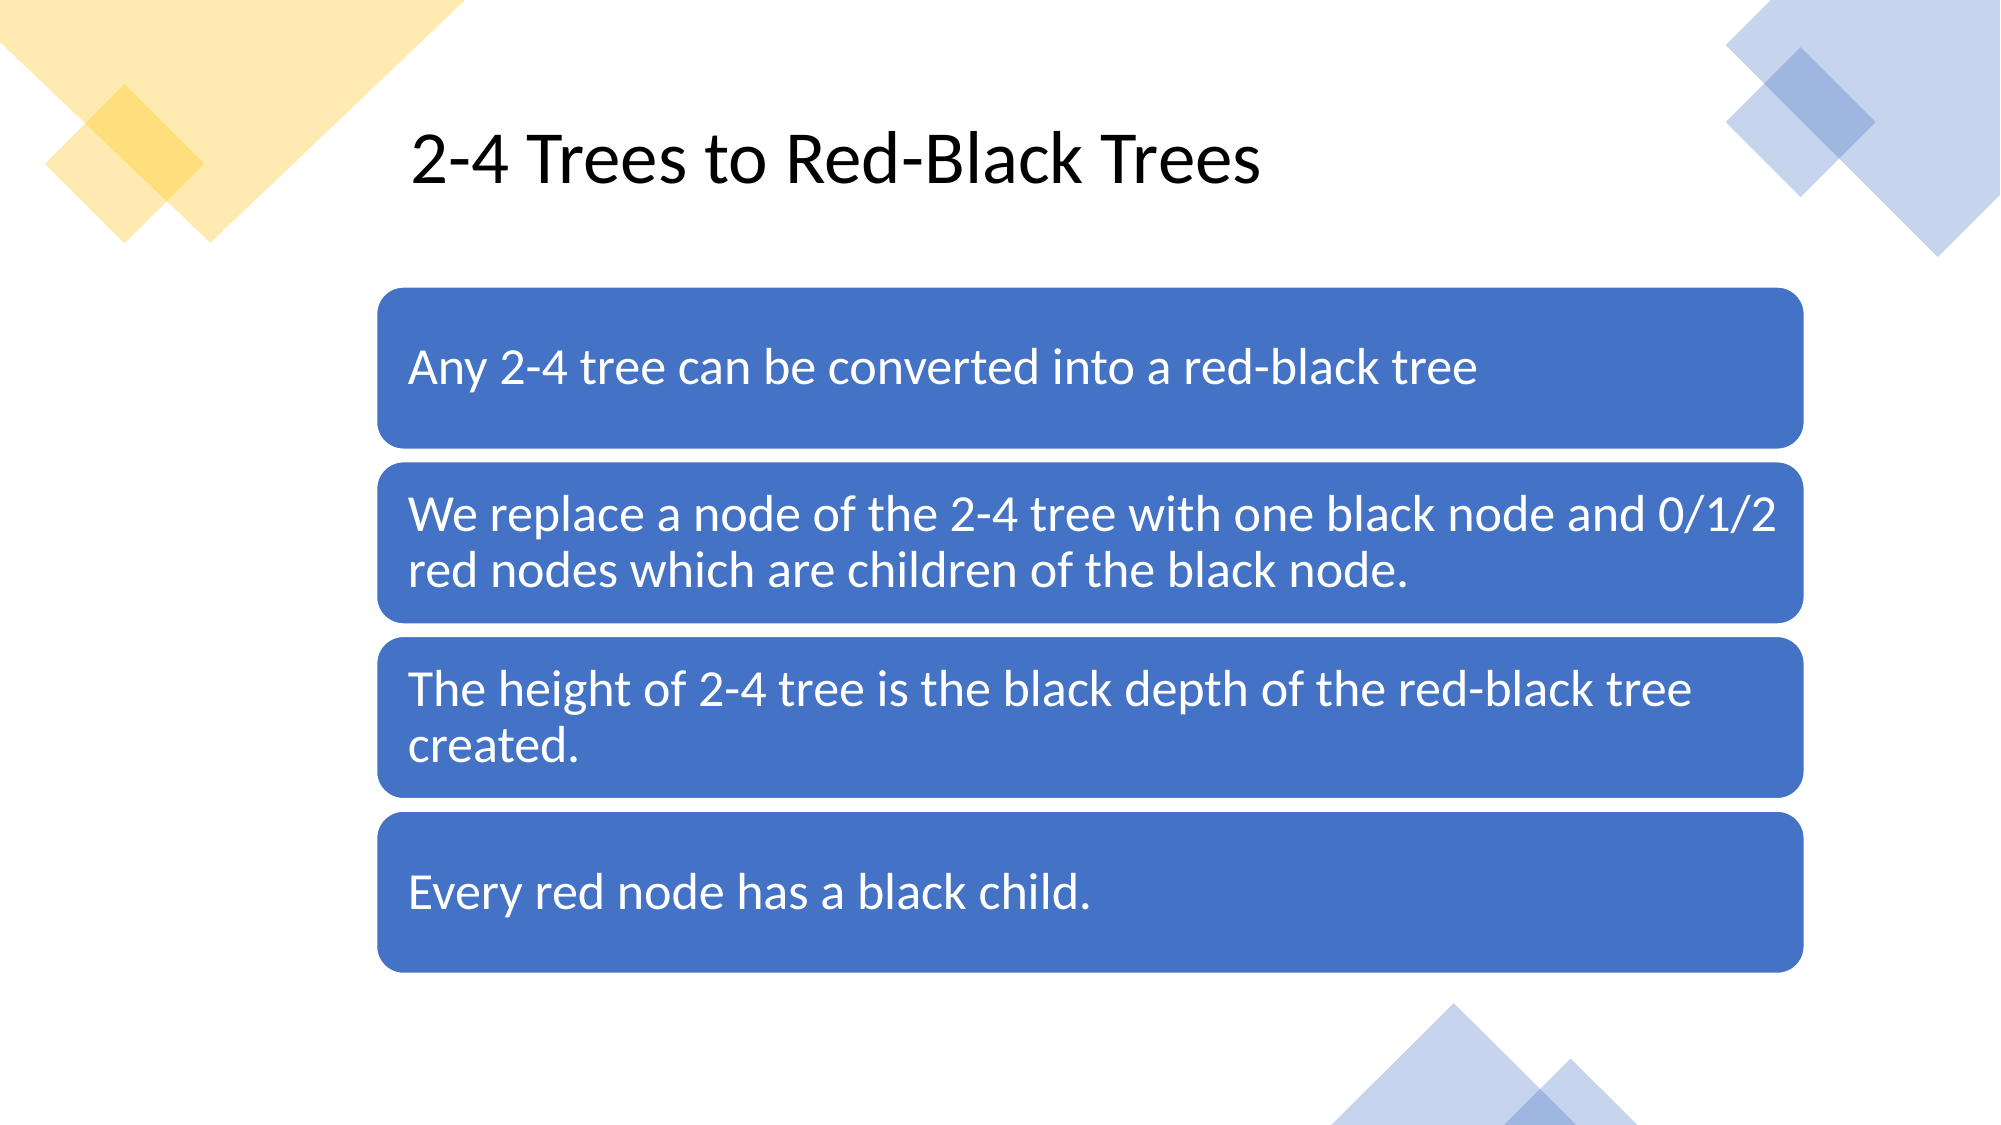

# 2-4 Trees to Red-Black Trees
Any 2-4 tree can be converted into a red-black tree
We replace a node of the 2-4 tree with one black node and 0/1/2 red nodes which are children of the black node.
The height of 2-4 tree is the black depth of the red-black tree created.
Every red node has a black child.